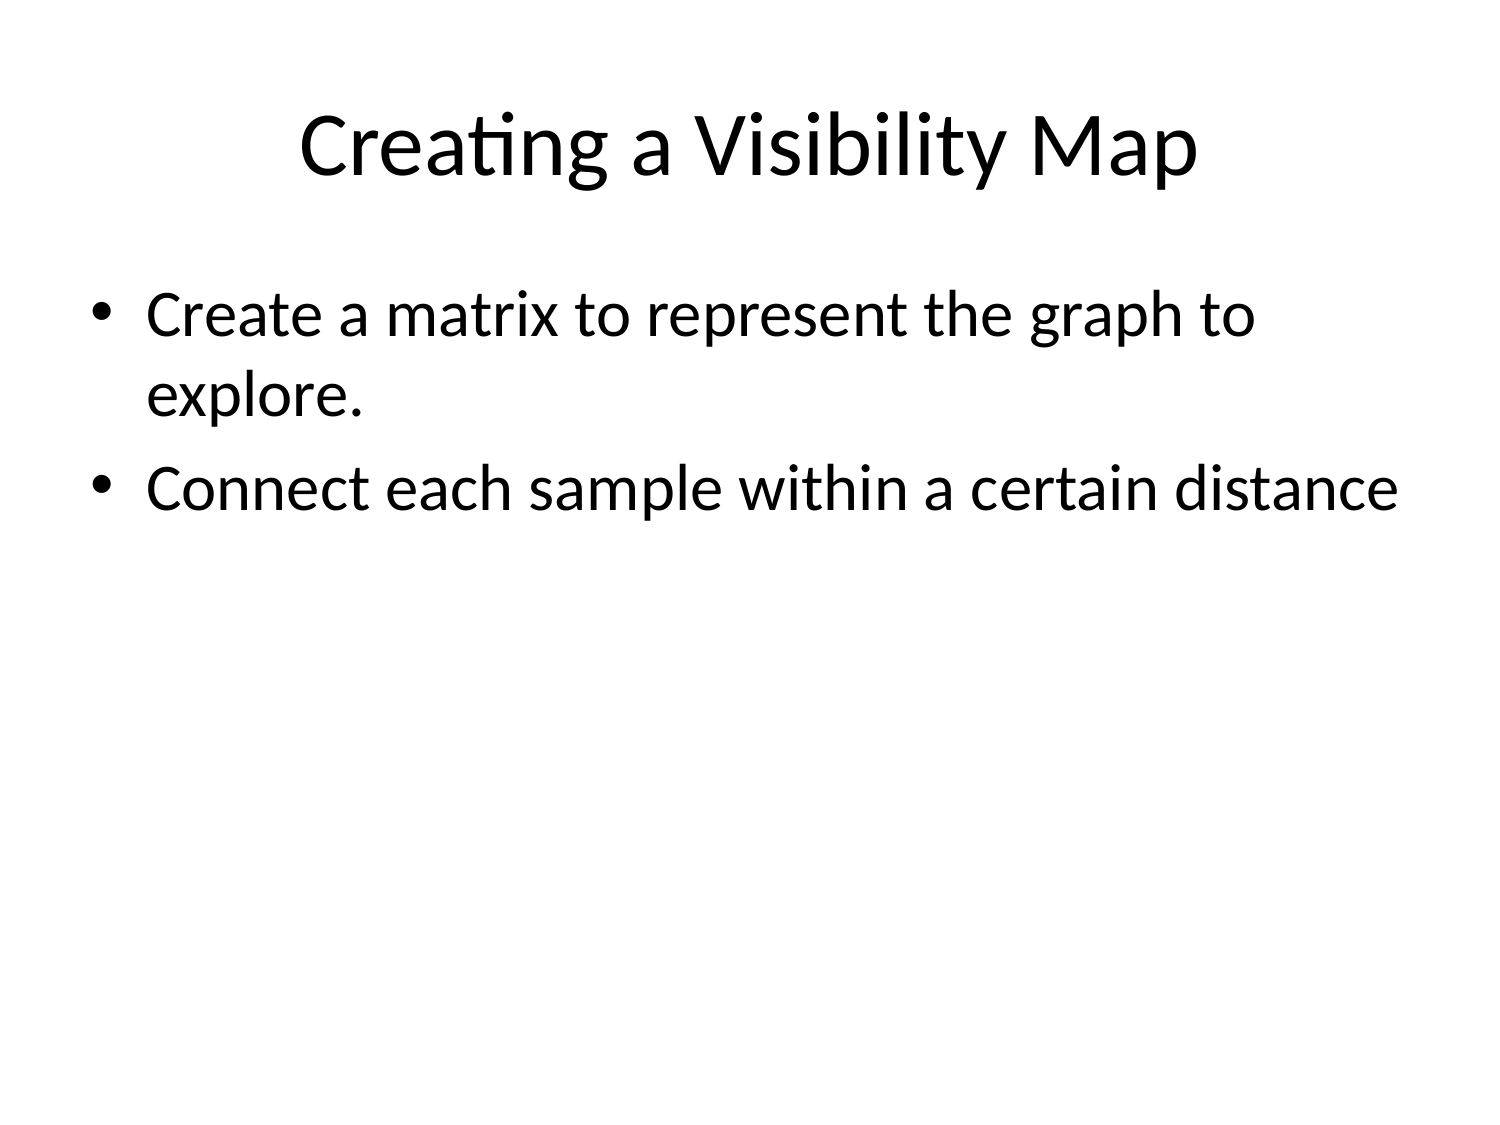

# Creating a Visibility Map
Create a matrix to represent the graph to explore.
Connect each sample within a certain distance